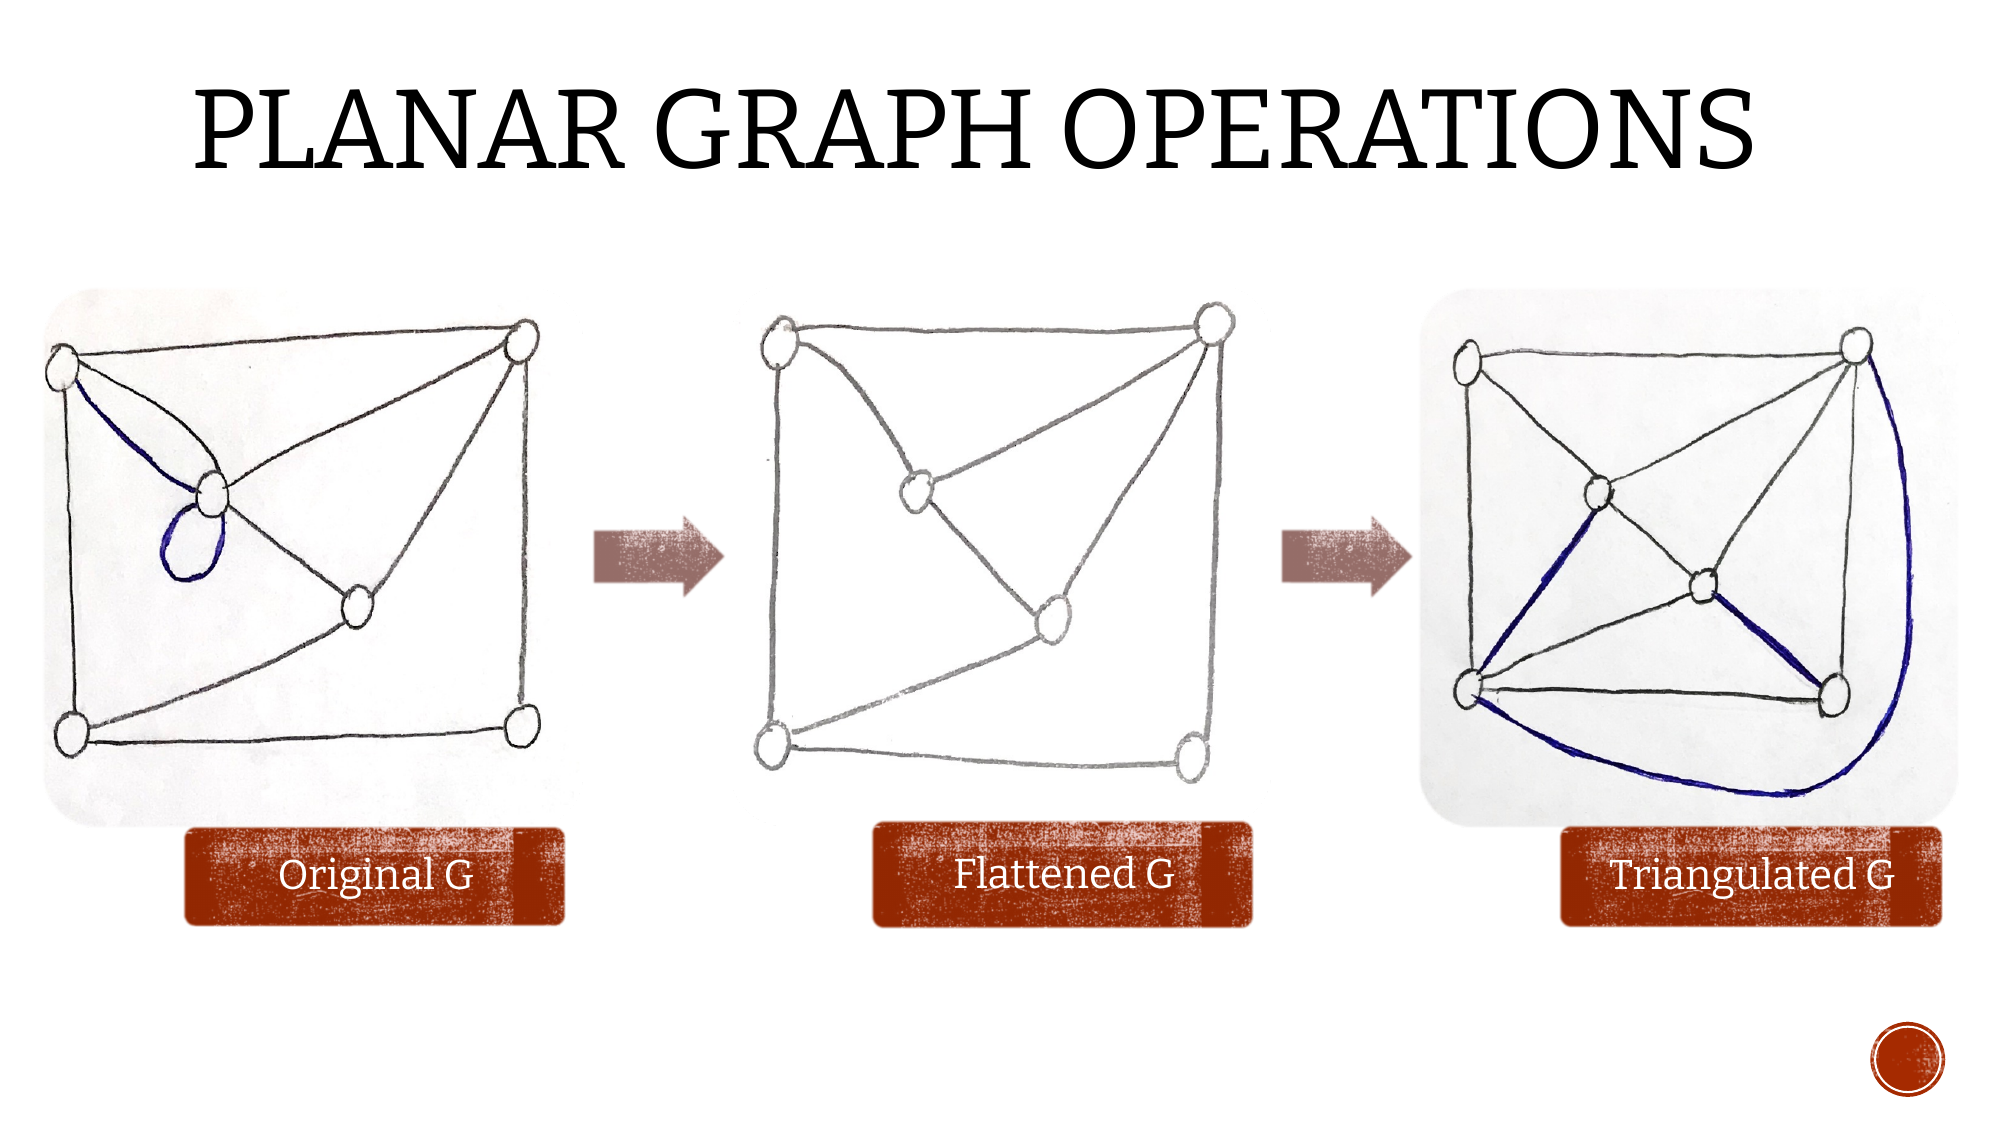

Original G

Flattened G

Triangulated G
# Planar graph operations